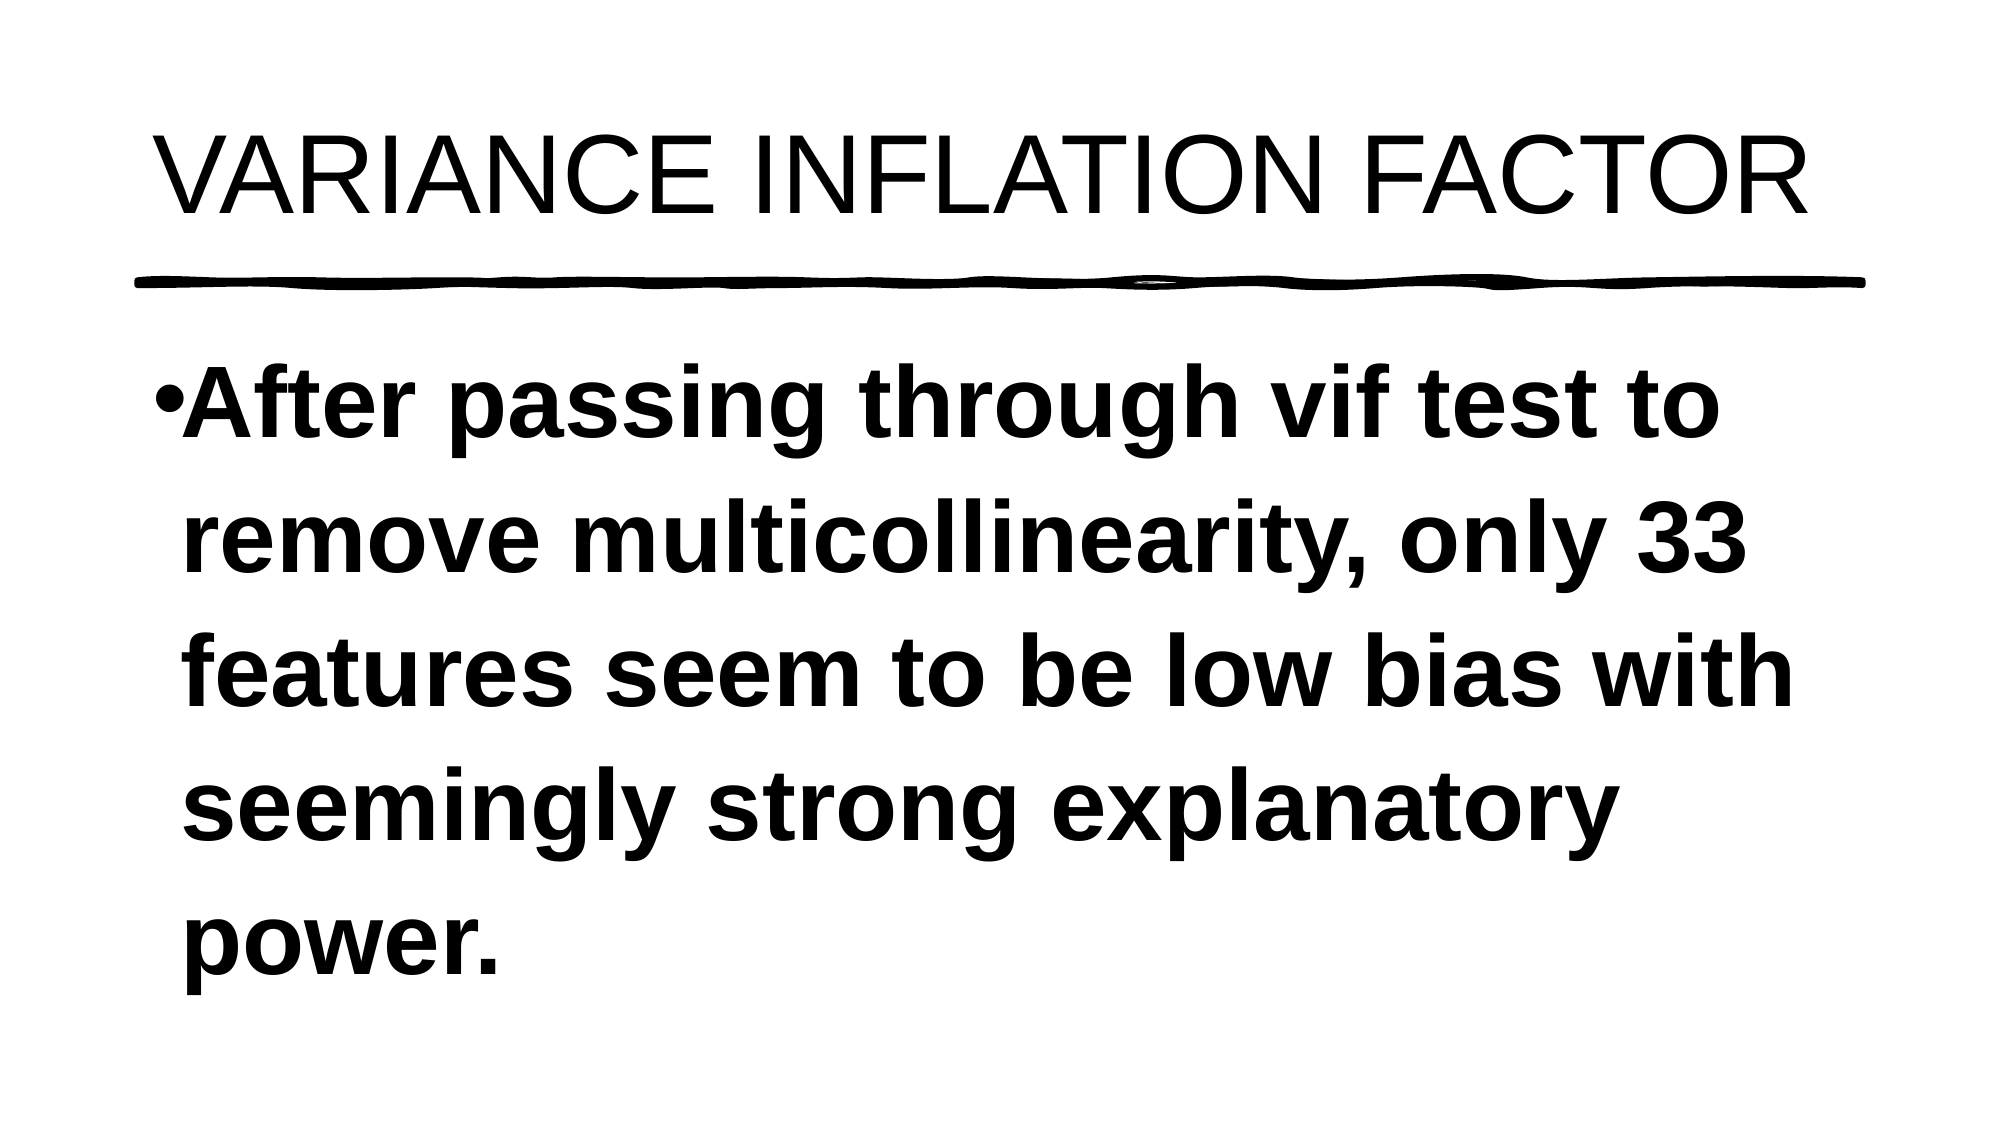

# VARIANCE INFLATION FACTOR
After passing through vif test to remove multicollinearity, only 33 features seem to be low bias with seemingly strong explanatory power.